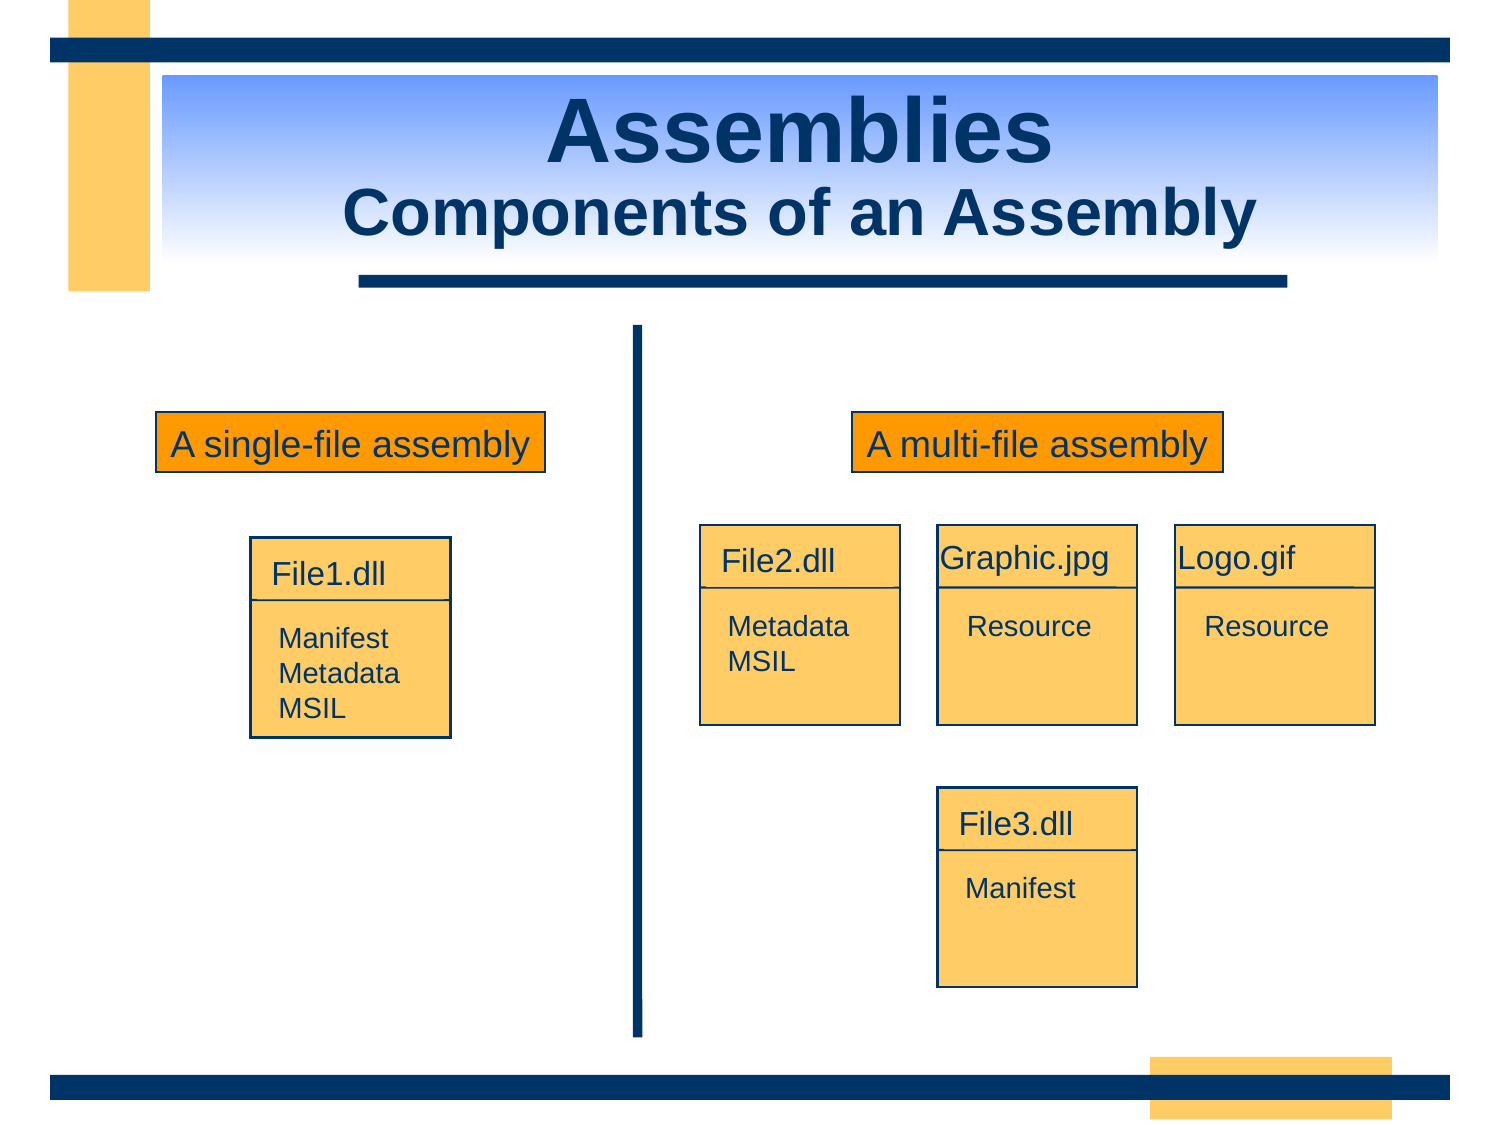

# Assemblies Components of an Assembly

A single-file assembly
A multi-file assembly

File2.dll

Metadata
MSIL

Graphic.jpg

Resource

Logo.gif

Resource

File1.dll

Manifest
Metadata
MSIL

File3.dll

Manifest